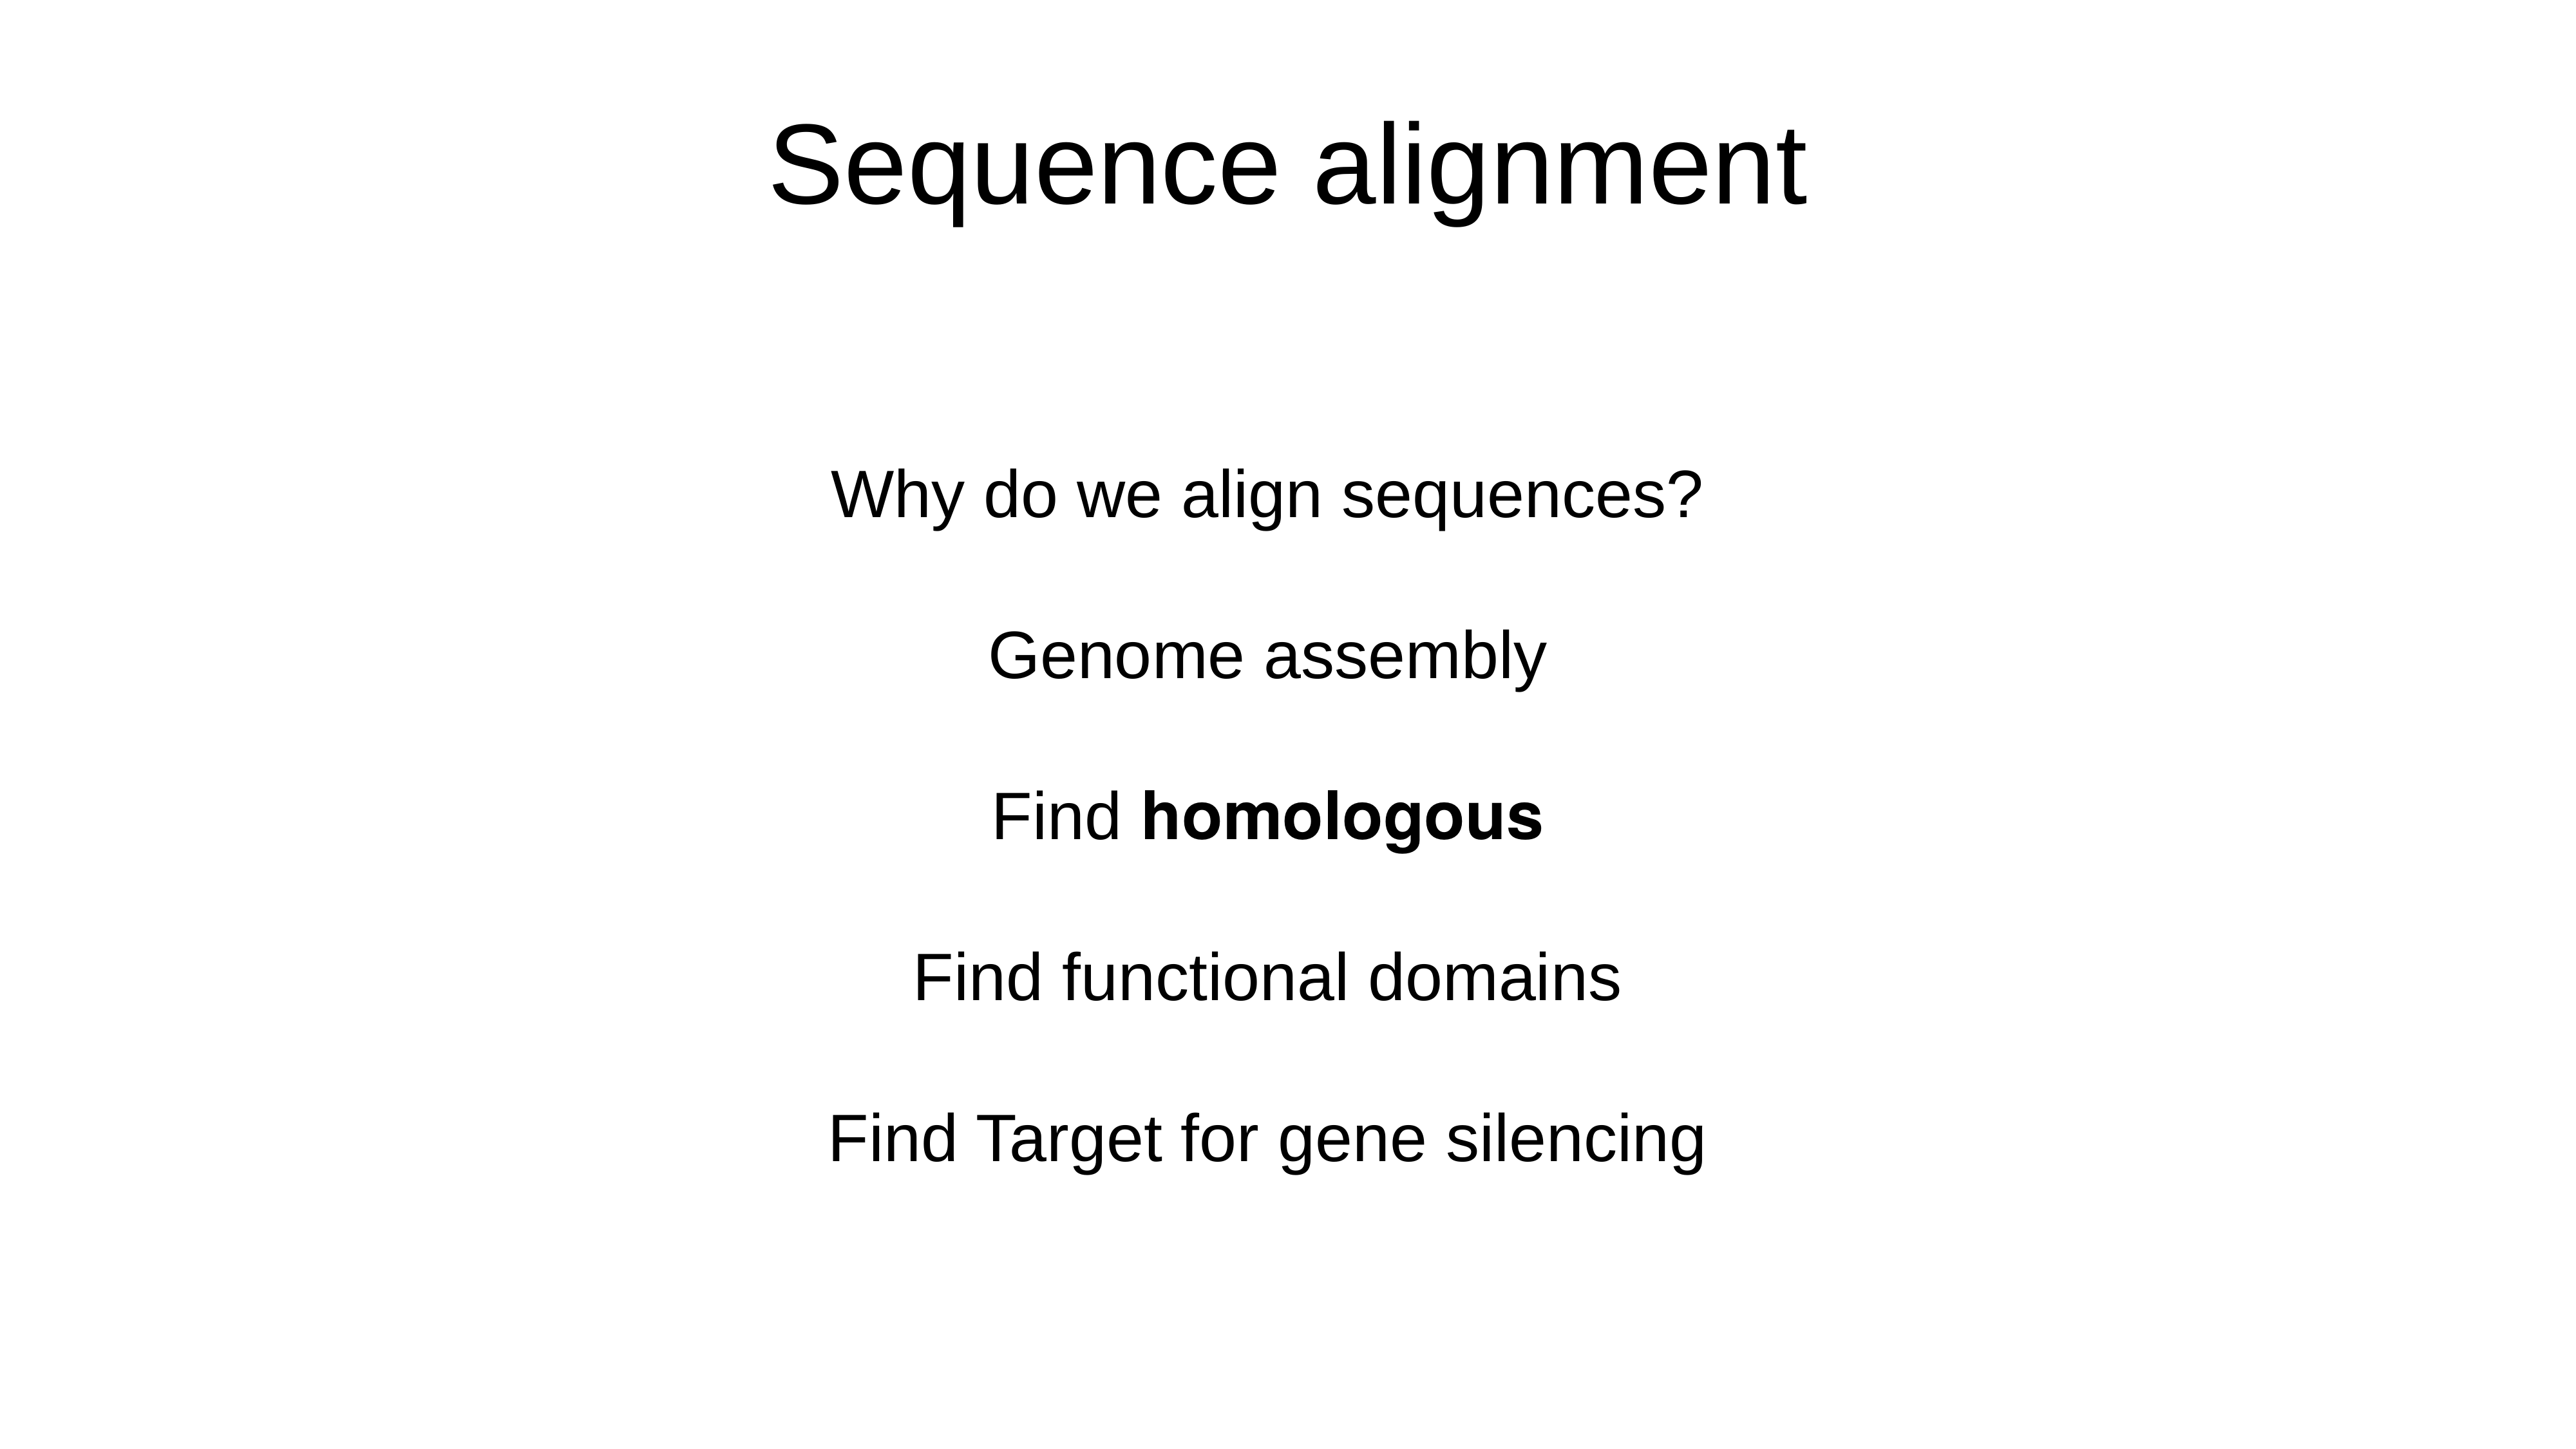

Sequence alignment
Why do we align sequences?

Genome assembly

Find homologous

Find functional domains

Find Target for gene silencing